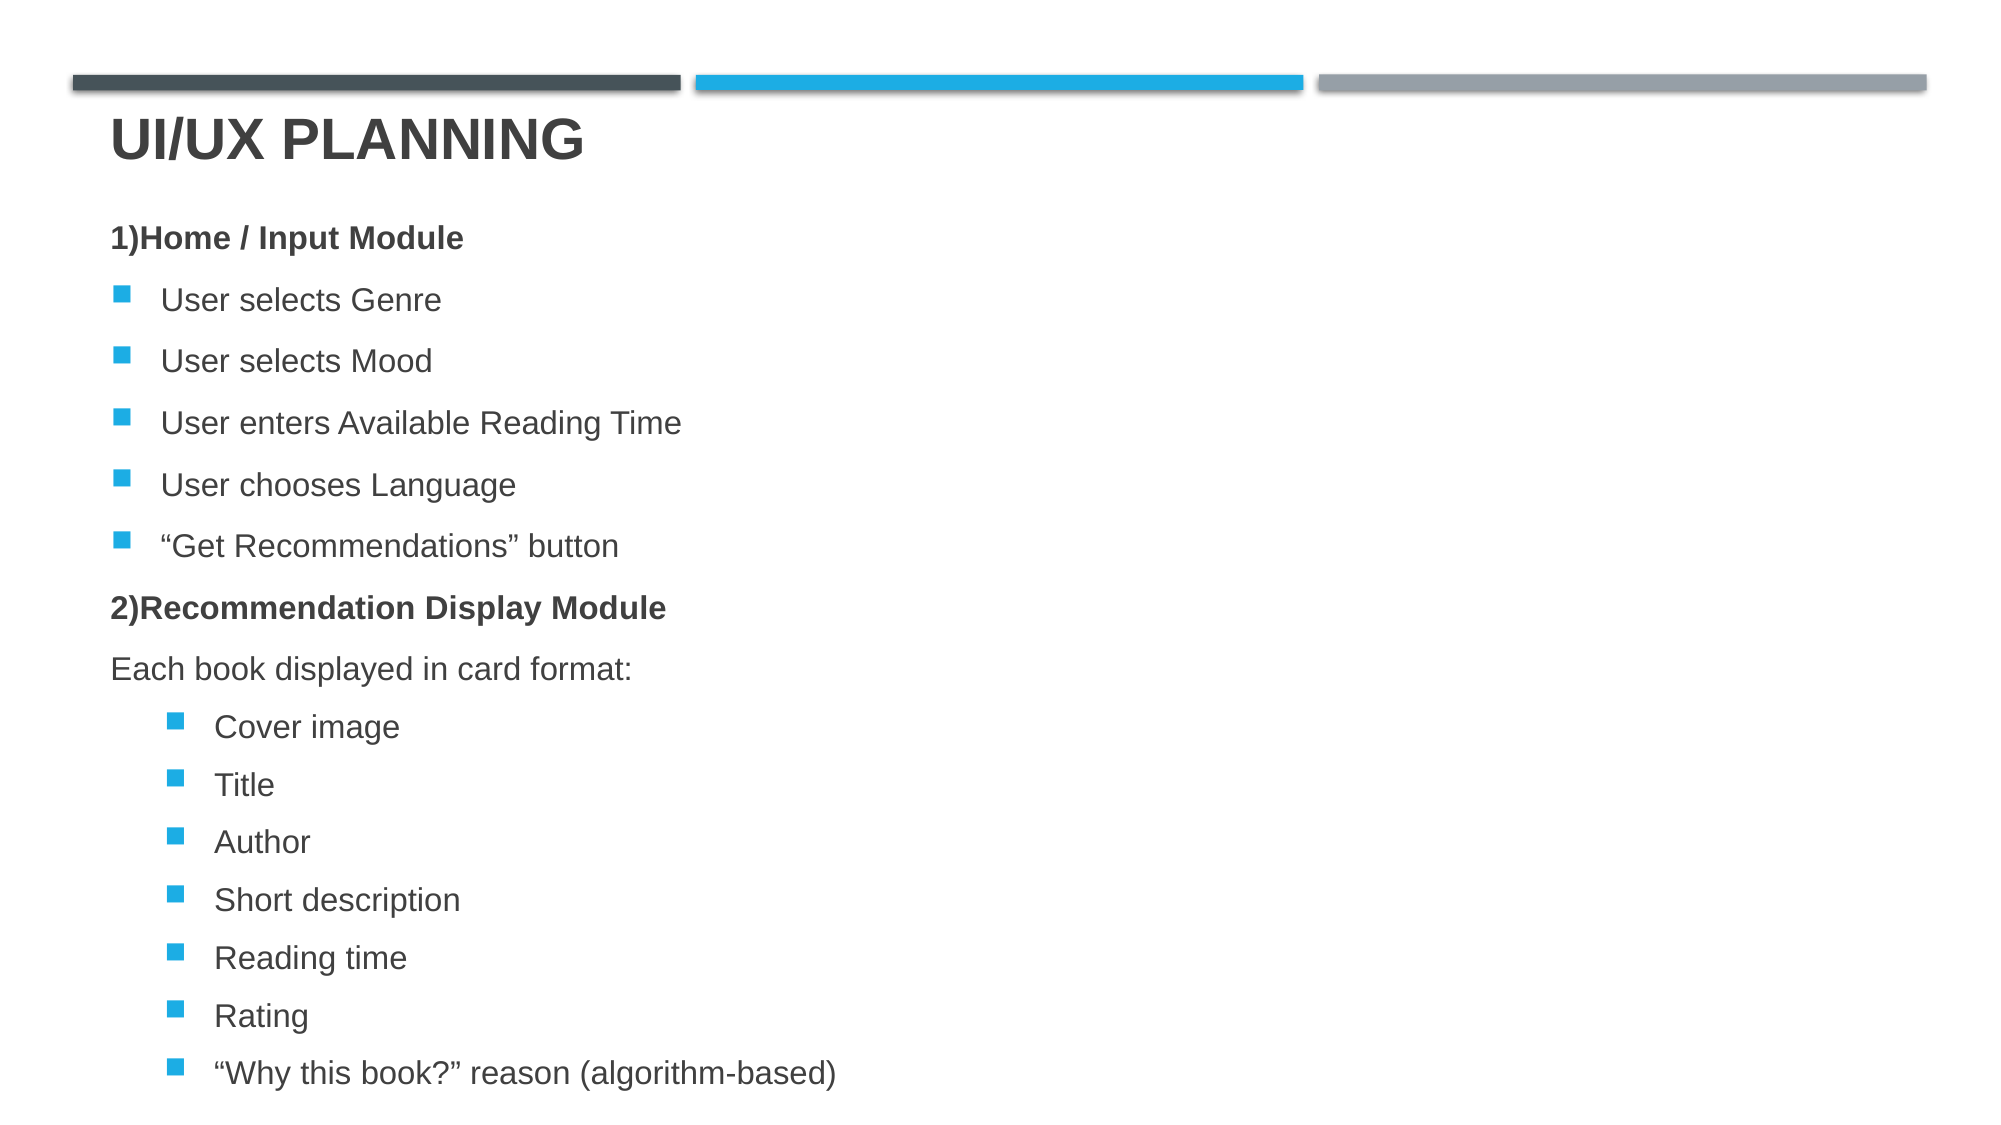

# Ui/ux planning
1)Home / Input Module
User selects Genre
User selects Mood
User enters Available Reading Time
User chooses Language
“Get Recommendations” button
2)Recommendation Display Module
Each book displayed in card format:
Cover image
Title
Author
Short description
Reading time
Rating
“Why this book?” reason (algorithm-based)